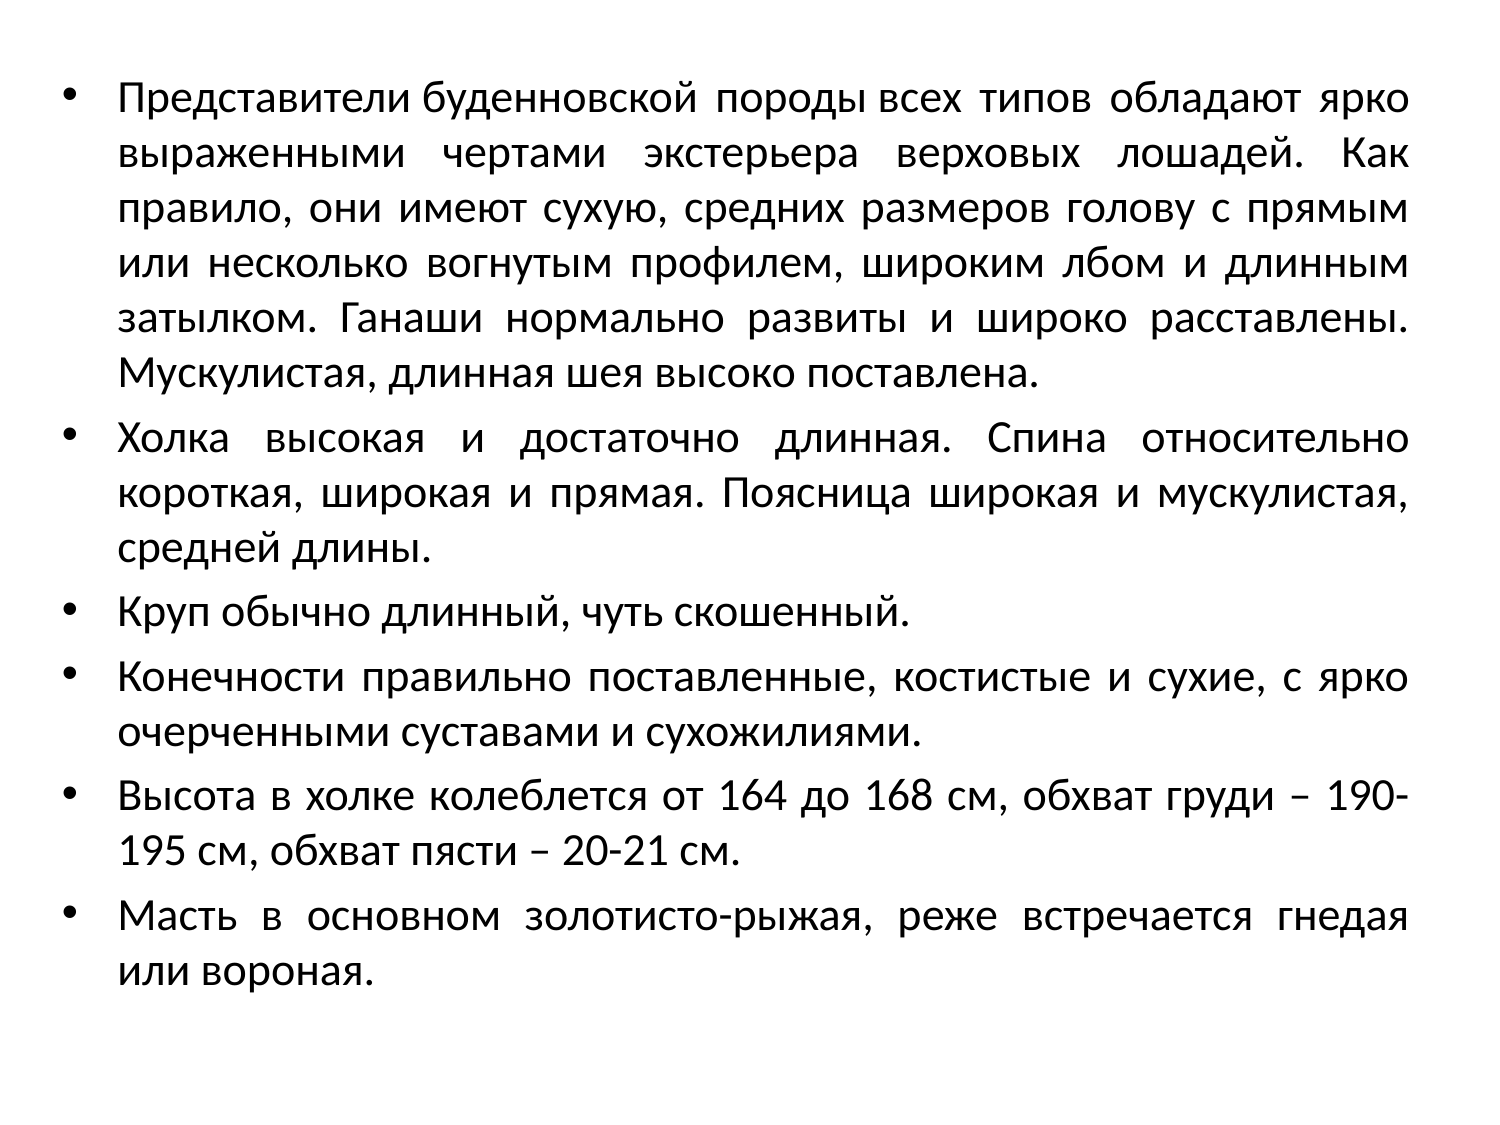

Представители буденновской породы всех типов обладают ярко выраженными чертами экстерьера верховых лошадей. Как правило, они имеют сухую, средних размеров голову с прямым или несколько вогнутым профилем, широким лбом и длинным затылком. Ганаши нормально развиты и широко расставлены. Мускулистая, длинная шея высоко поставлена.
Холка высокая и достаточно длинная. Спина относительно короткая, широкая и прямая. Поясница широкая и мускулистая, средней длины.
Круп обычно длинный, чуть скошенный.
Конечности правильно поставленные, костистые и сухие, с ярко очерченными суставами и сухожилиями.
Высота в холке колеблется от 164 до 168 см, обхват груди – 190-195 см, обхват пясти – 20-21 см.
Масть в основном золотисто-рыжая, реже встречается гнедая или вороная.